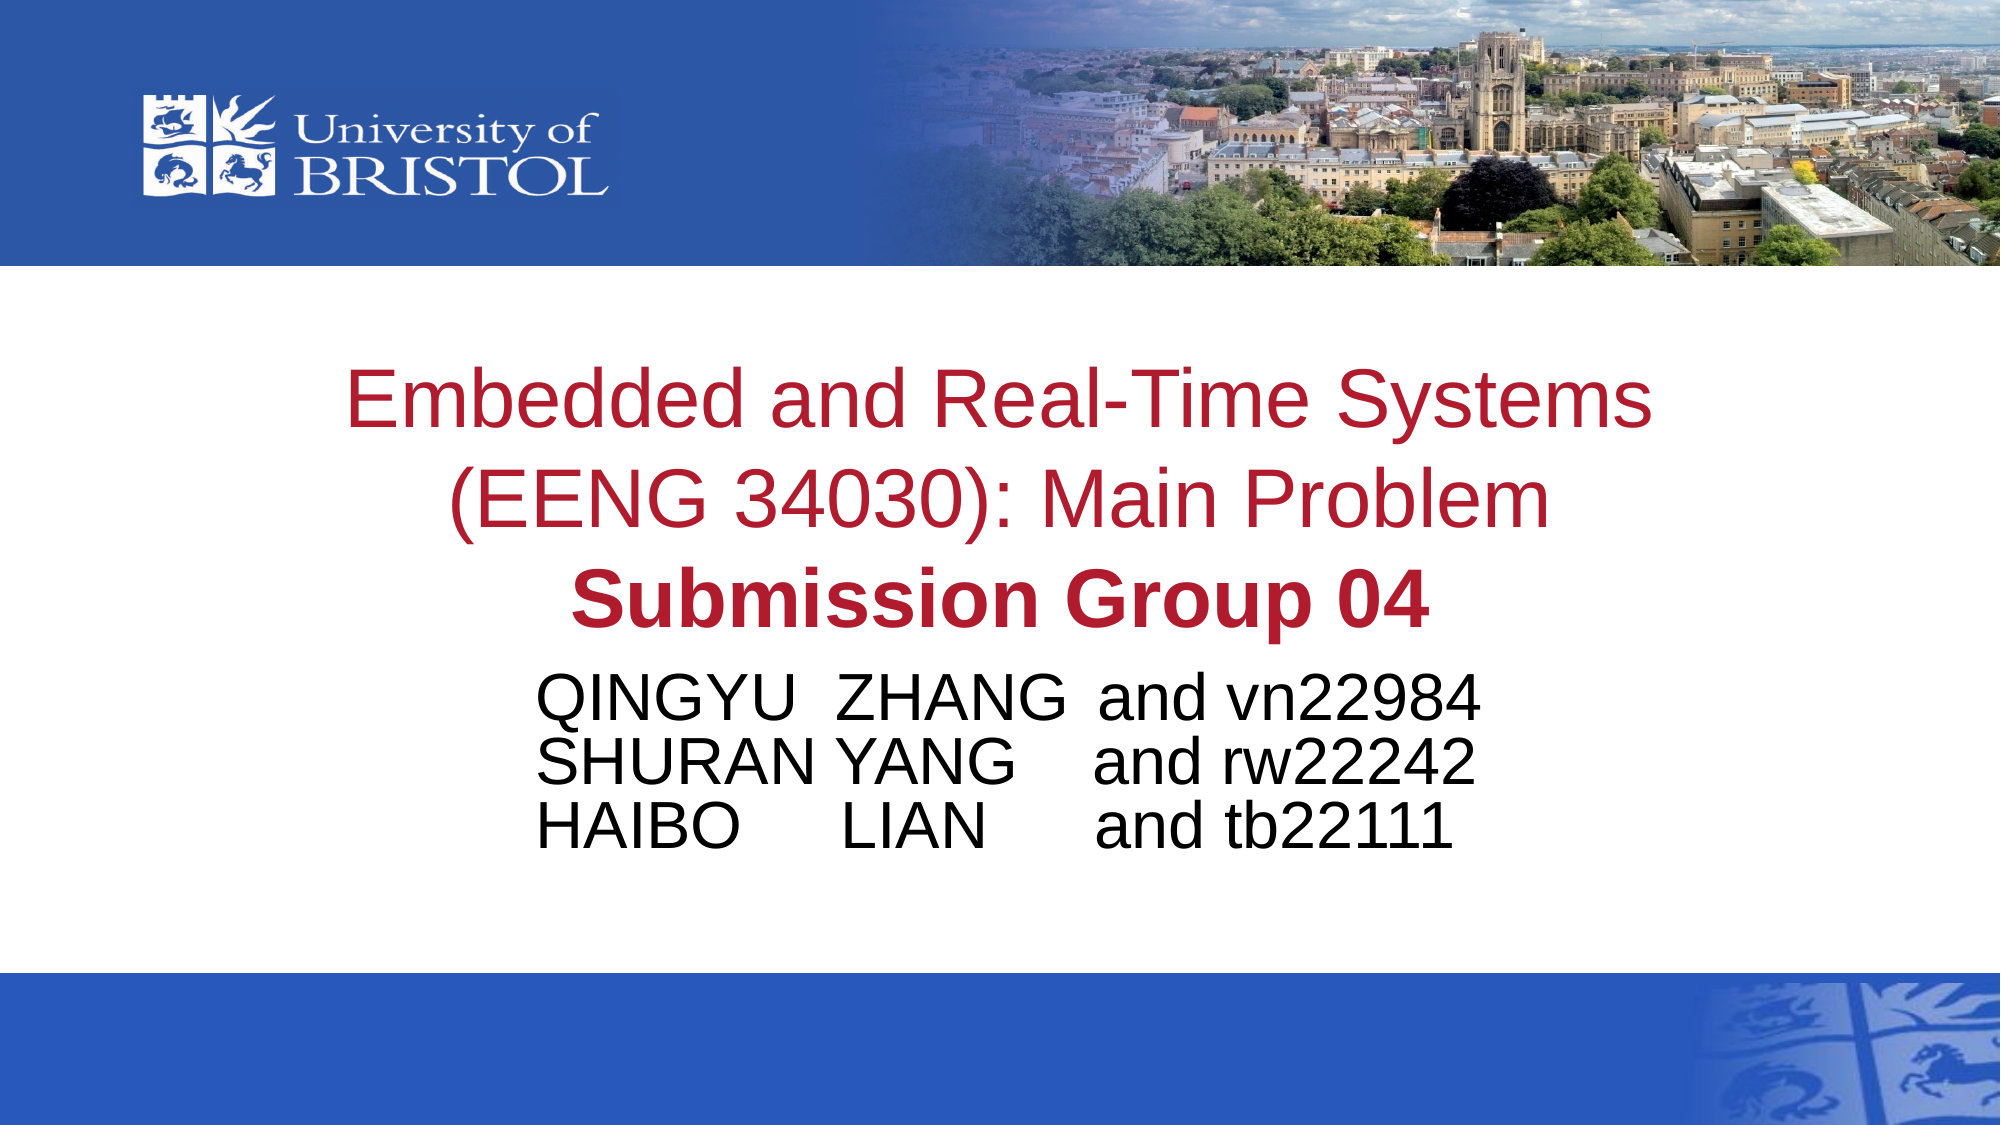

# Embedded and Real-Time Systems (EENG 34030): Main Problem Submission Group 04
QINGYU  ZHANG  and vn22984
SHURAN YANG    and rw22242
HAIBO      LIAN      and tb22111